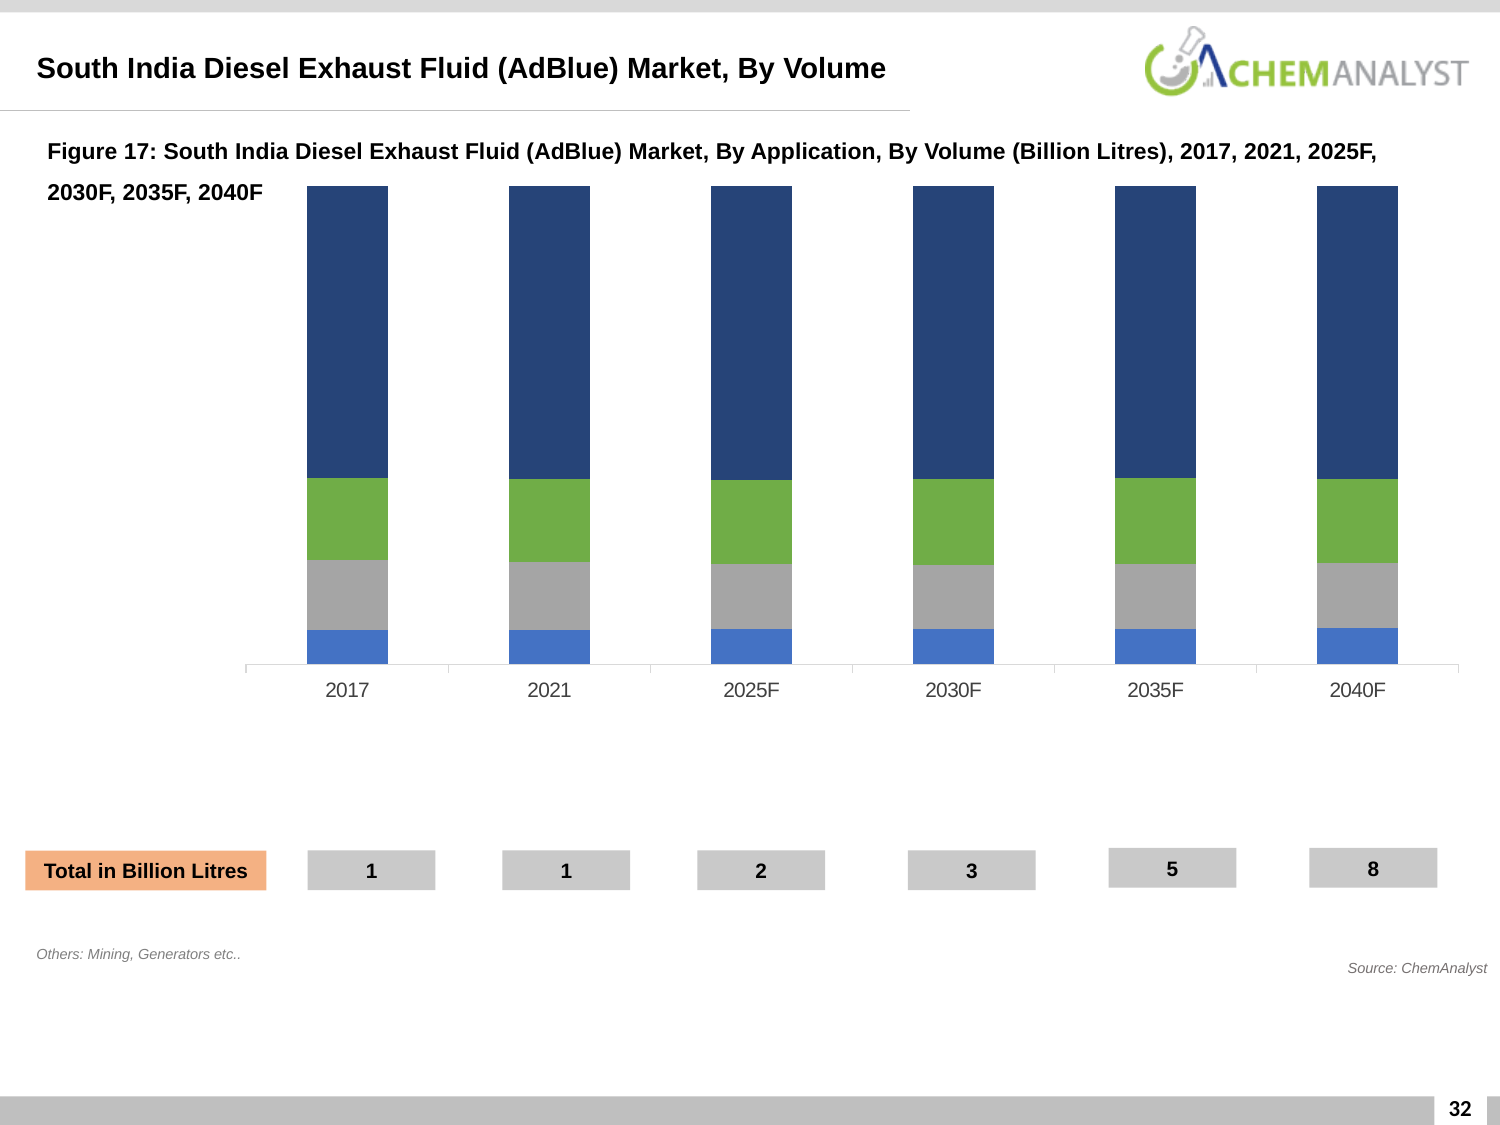

South India Diesel Exhaust Fluid (AdBlue) Market, By Volume
Figure 17: South India Diesel Exhaust Fluid (AdBlue) Market, By Application, By Volume (Billion Litres), 2017, 2021, 2025F, 2030F, 2035F, 2040F

### Chart

| Category | Others | Agriculture | Construction | Automotive |
|---|---|---|---|---|
| 2017 | 0.058812360110111137 | 0.12034675091255556 | 0.14270039690111114 | 0.5029982776317777 |
| 2021 | 0.08195115912480007 | 0.16128806490720002 | 0.19731929575680002 | 0.6960733682112 |
| 2025F | 0.13159999125000033 | 0.24821671874999995 | 0.31771740000000004 | 1.1076783899999996 |
| 2030F | 0.21698317574328377 | 0.39526124446208954 | 0.5242782678770148 | 1.795682389529552 |
| 2035F | 0.3698965795335218 | 0.6835045491380283 | 0.9016229126129581 | 3.070744702377465 |
| 2040F | 0.6071793243320962 | 1.087829798639548 | 1.3973878027878903 | 4.865392383966494 |
5
8
1
1
2
3
Total in Billion Litres
Others: Mining, Generators etc..
Source: ChemAnalyst